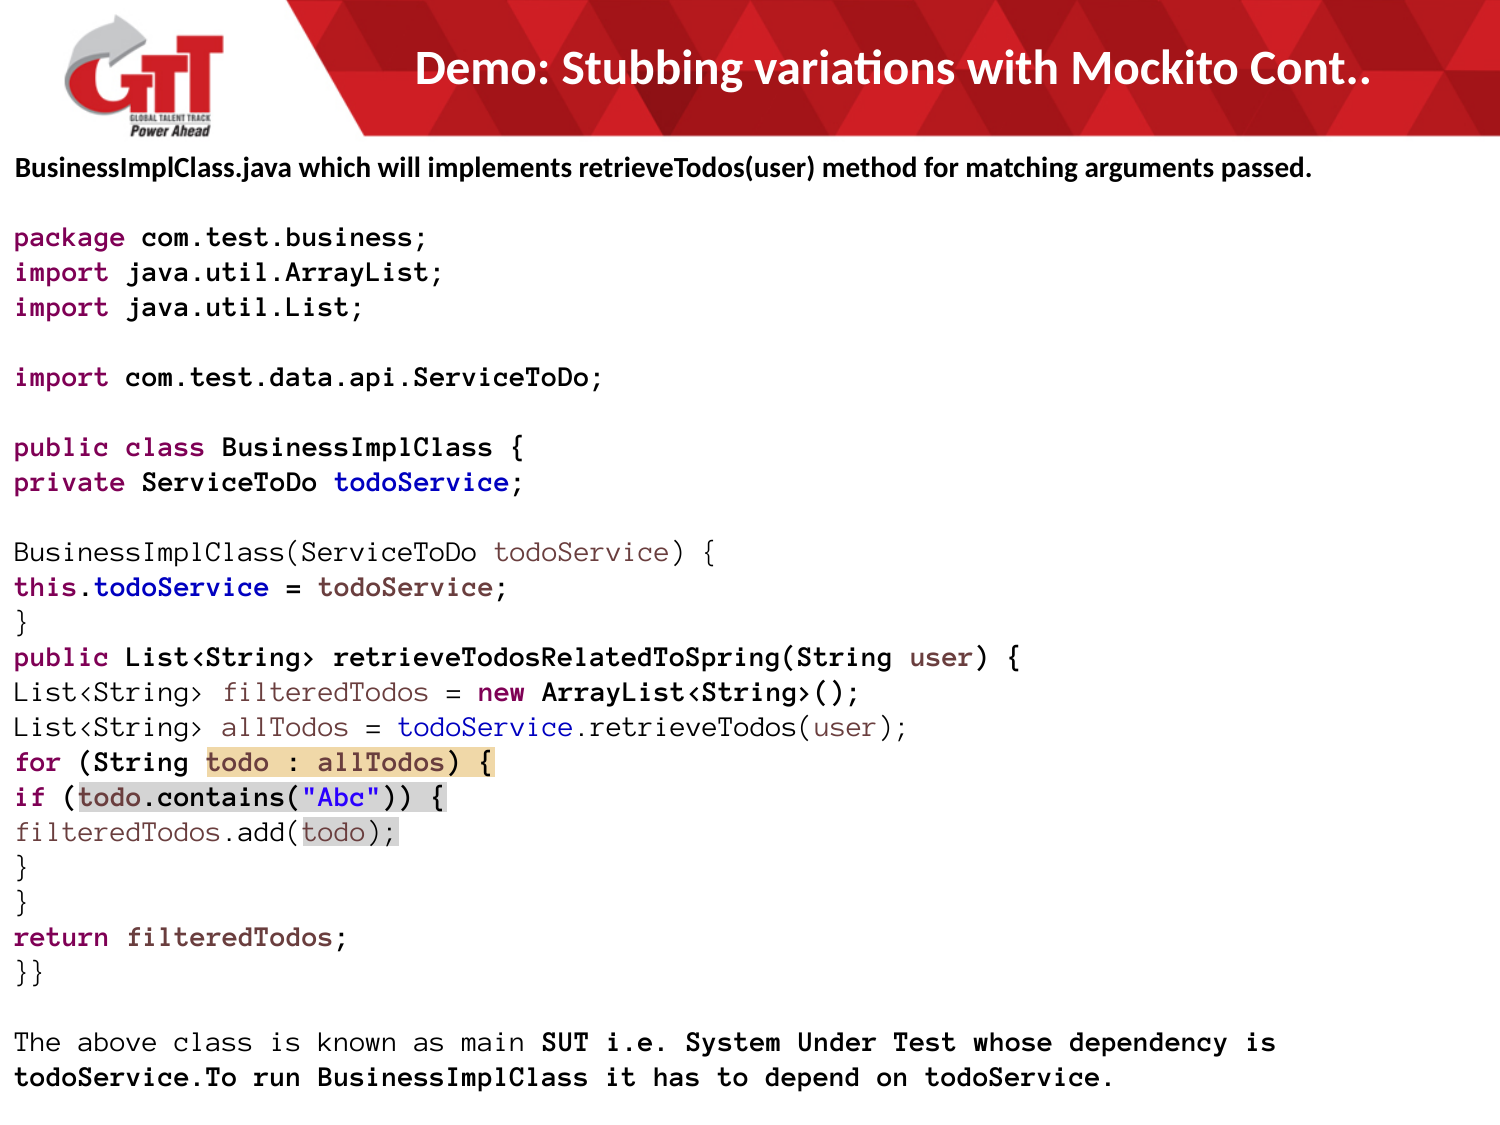

# Demo: Stubbing variations with Mockito Cont..
BusinessImplClass.java which will implements retrieveTodos(user) method for matching arguments passed.

package com.test.business;
import java.util.ArrayList;
import java.util.List;

import com.test.data.api.ServiceToDo;

public class BusinessImplClass {
private ServiceToDo todoService;

BusinessImplClass(ServiceToDo todoService) {
this.todoService = todoService;
}
public List<String> retrieveTodosRelatedToSpring(String user) {
List<String> filteredTodos = new ArrayList<String>();
List<String> allTodos = todoService.retrieveTodos(user);
for (String todo : allTodos) {
if (todo.contains("Abc")) {
filteredTodos.add(todo);
}
}
return filteredTodos;
}}

The above class is known as main SUT i.e. System Under Test whose dependency is todoService.To run BusinessImplClass it has to depend on todoService.